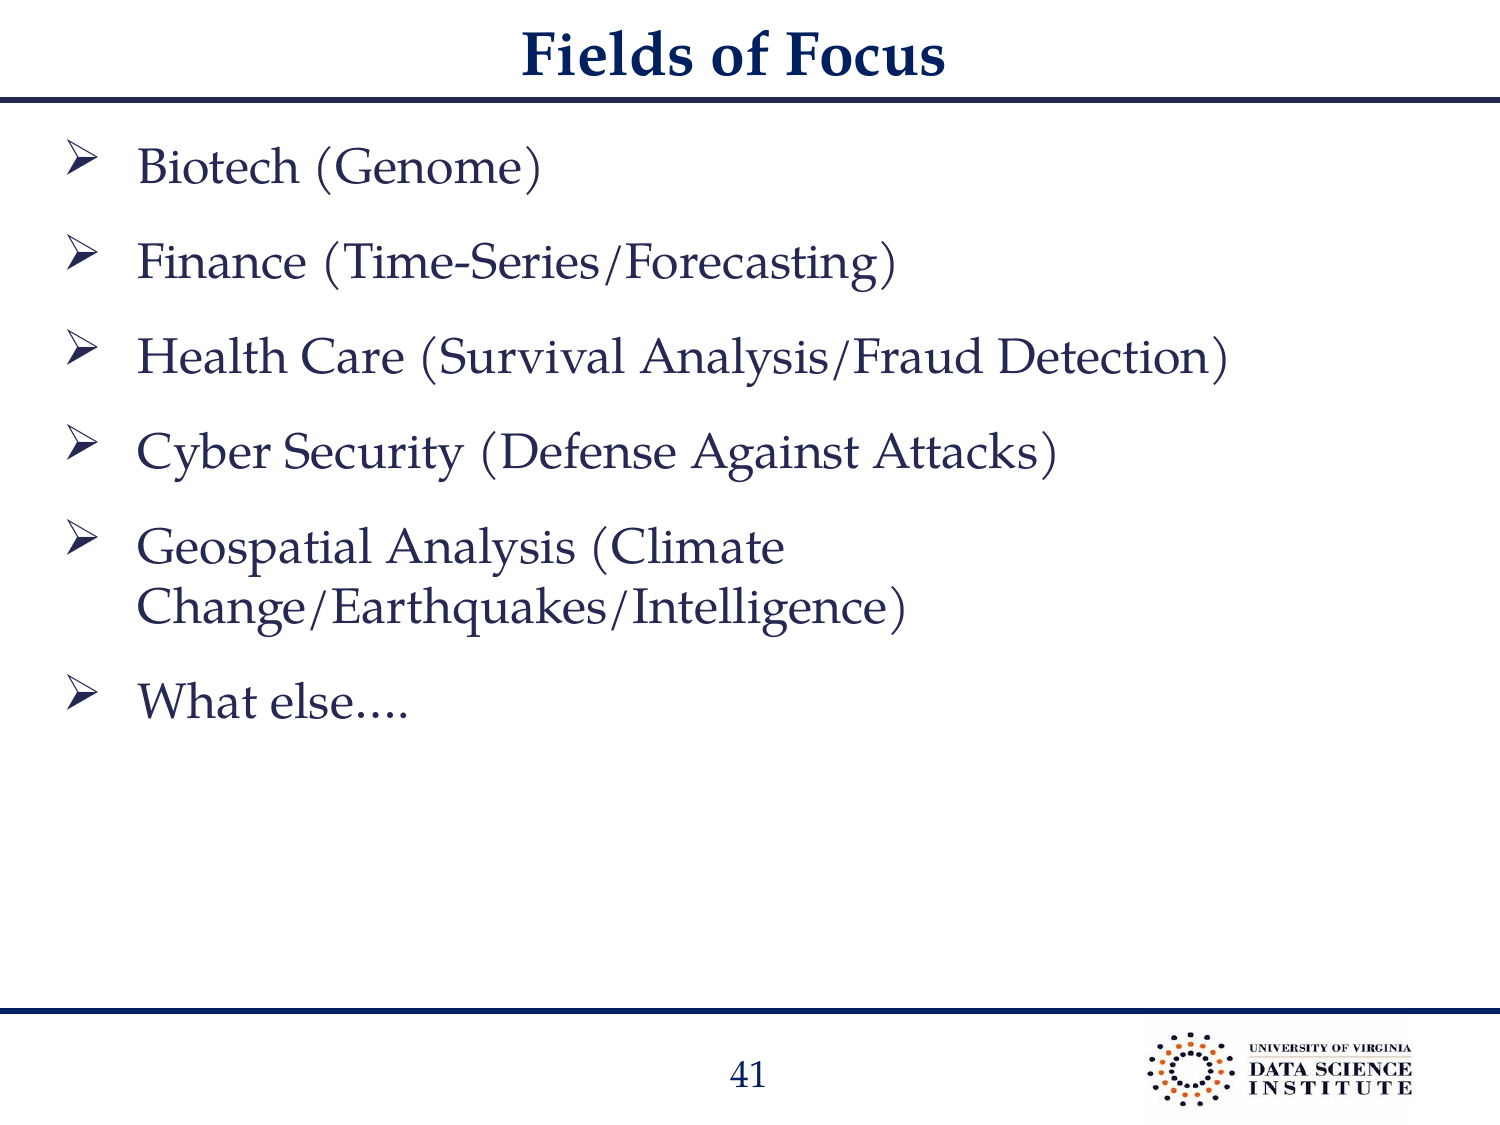

# Fields of Focus
Biotech (Genome)

Finance (Time-Series/Forecasting)

Health Care (Survival Analysis/Fraud Detection)

Cyber Security (Defense Against Attacks)

Geospatial Analysis (Climate Change/Earthquakes/Intelligence)

What else….